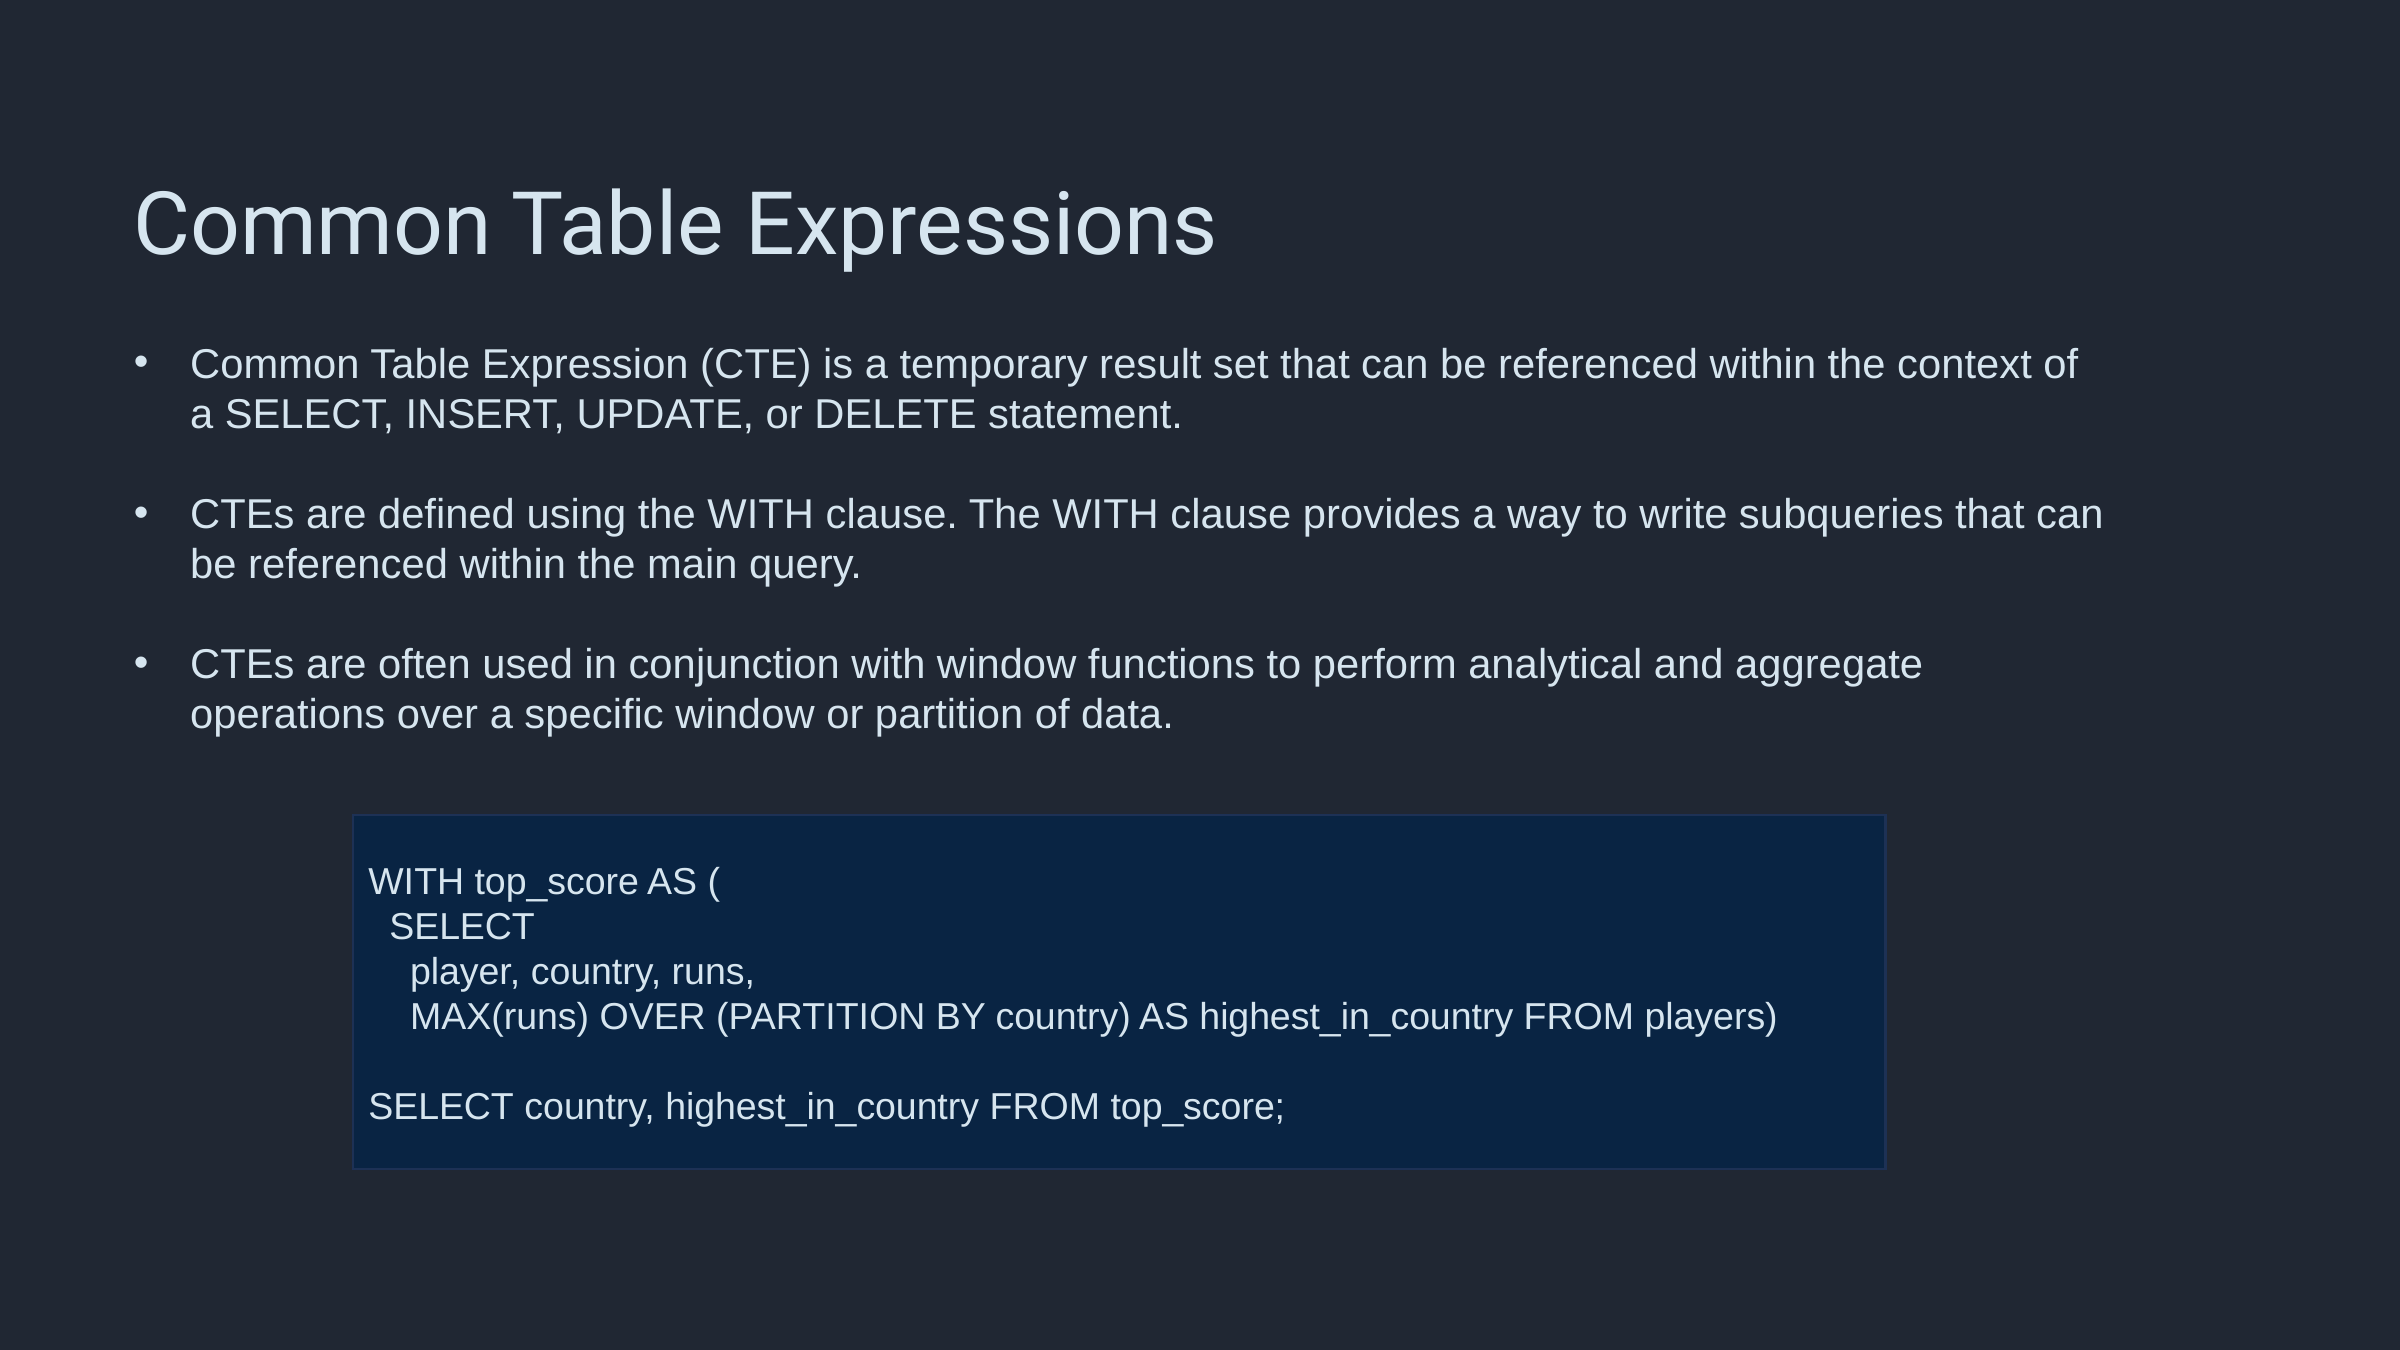

Common Table Expressions
Common Table Expression (CTE) is a temporary result set that can be referenced within the context of a SELECT, INSERT, UPDATE, or DELETE statement.

CTEs are defined using the WITH clause. The WITH clause provides a way to write subqueries that can be referenced within the main query.

CTEs are often used in conjunction with window functions to perform analytical and aggregate operations over a specific window or partition of data.
WITH top_score AS (
  SELECT
    player, country, runs,
    MAX(runs) OVER (PARTITION BY country) AS highest_in_country FROM players)

SELECT country, highest_in_country FROM top_score;